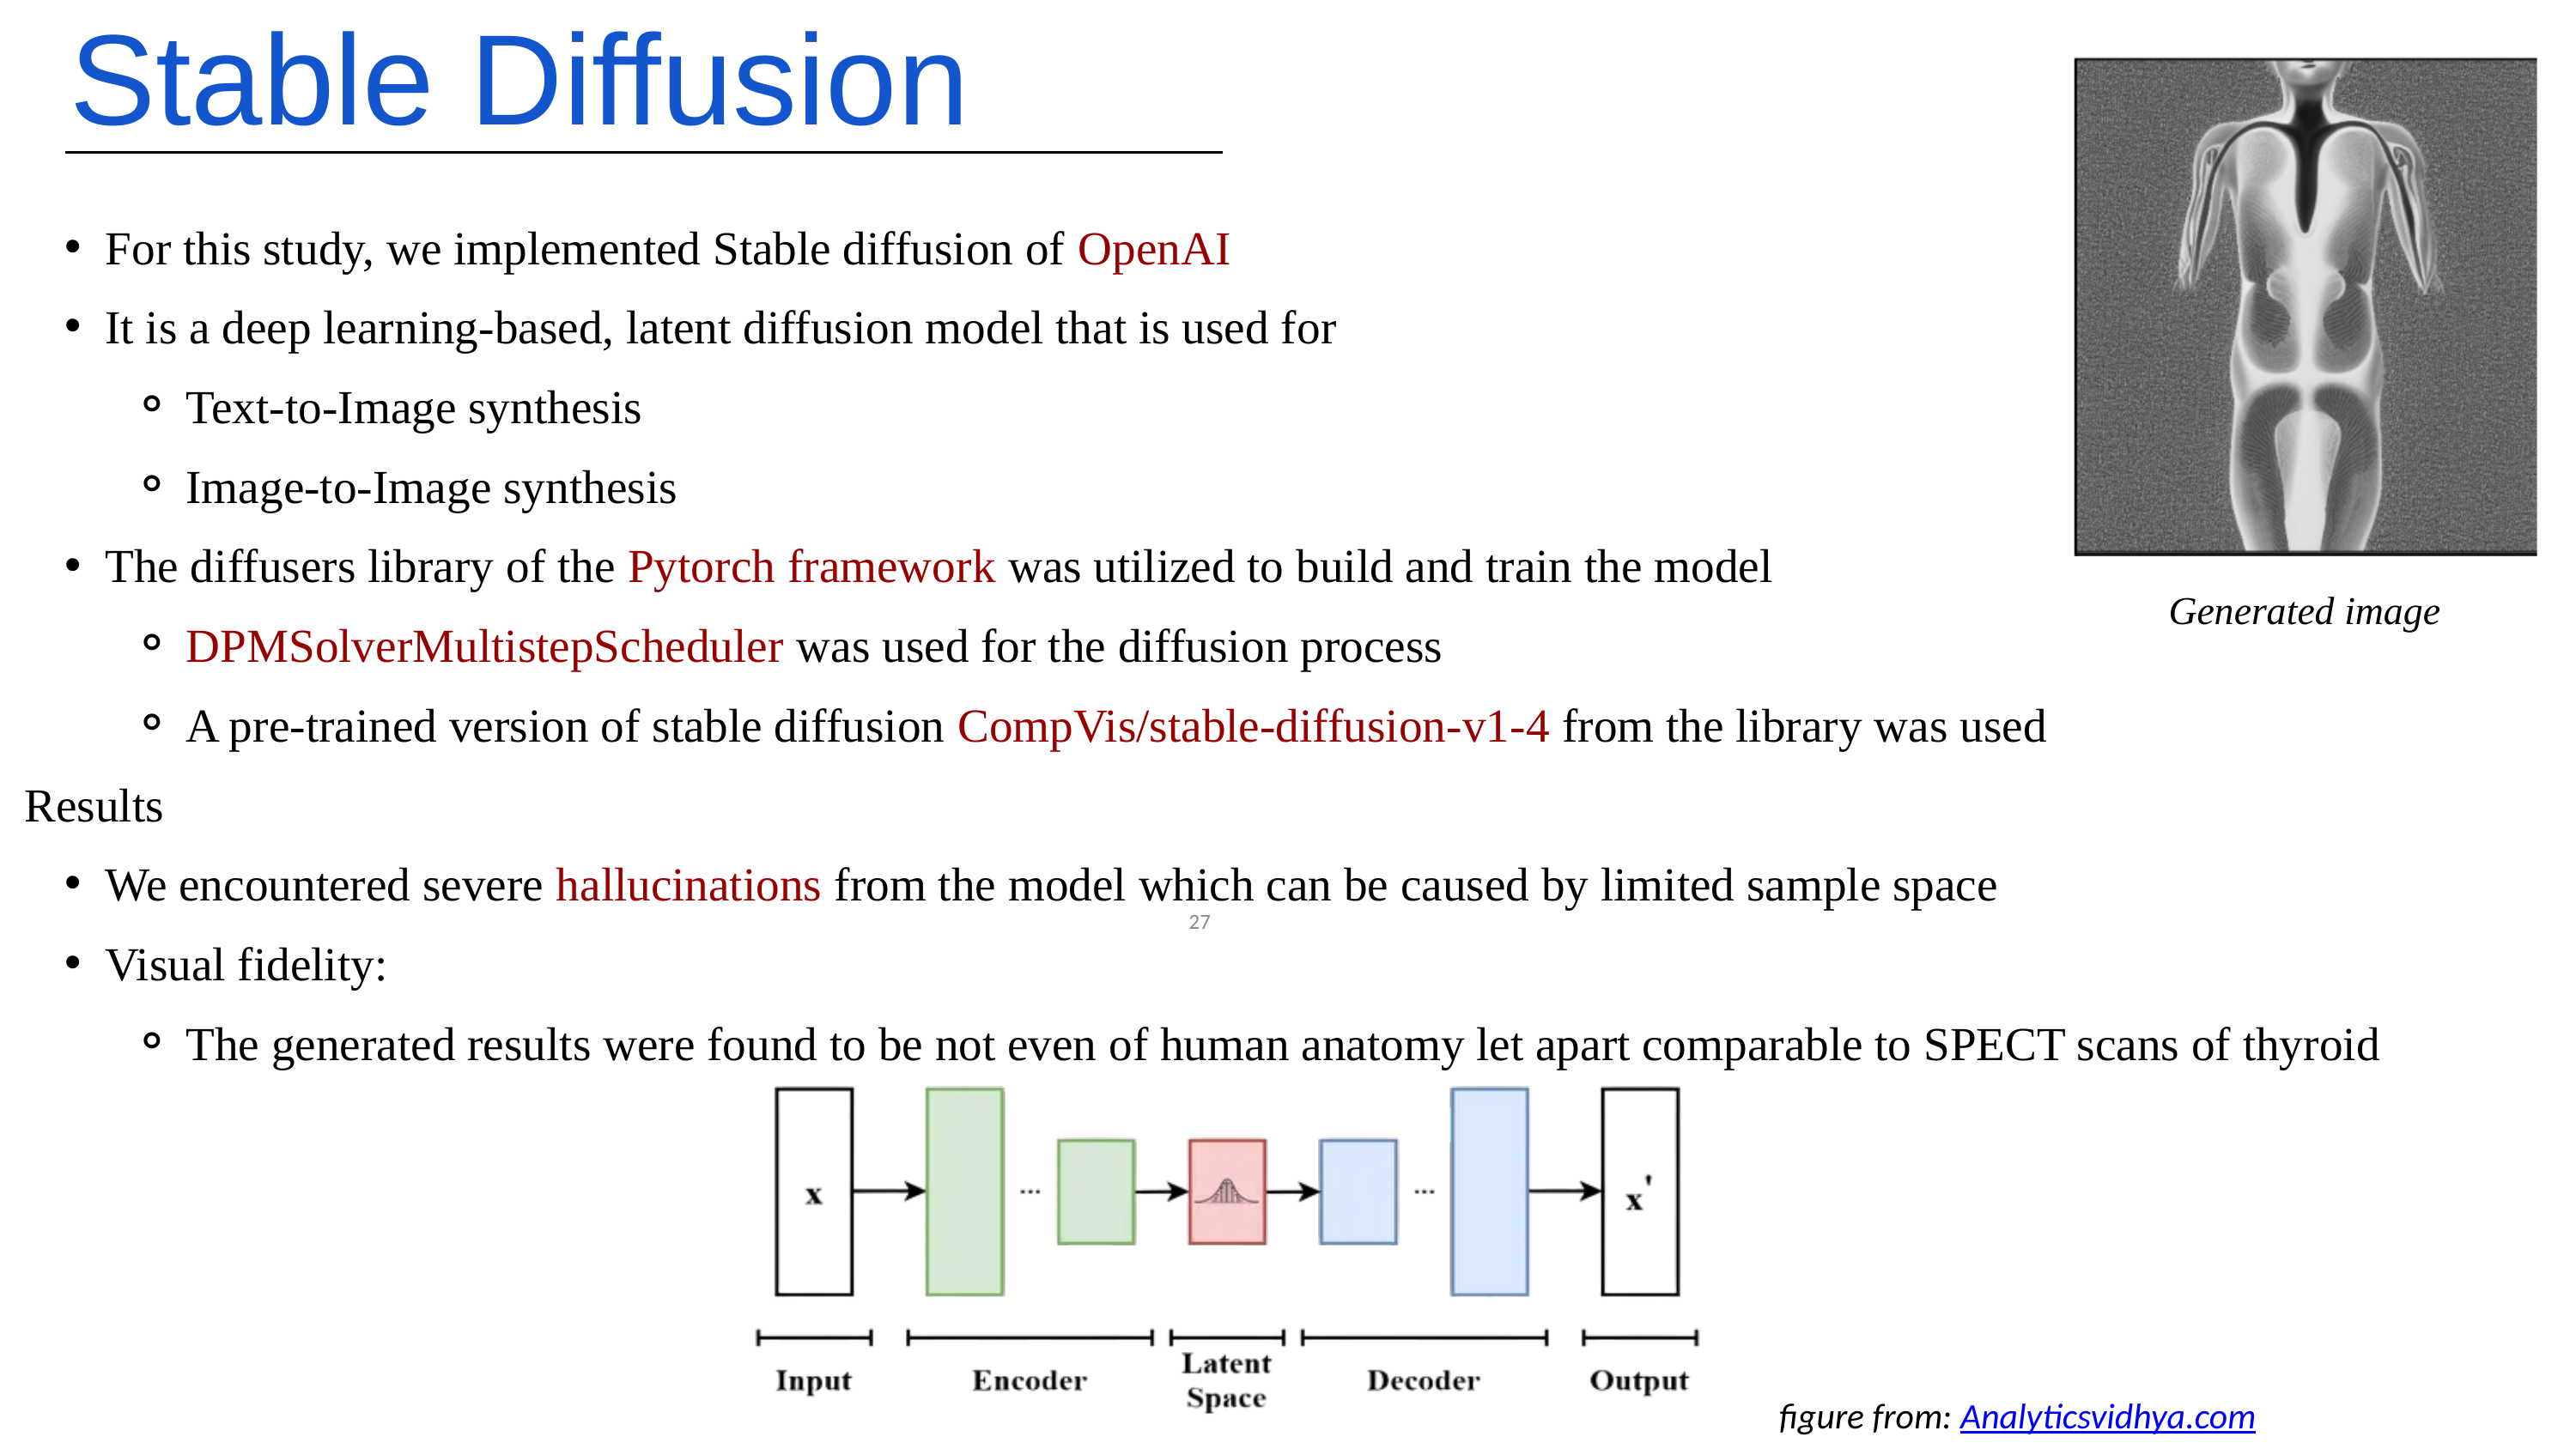

Stable Diffusion

For this study, we implemented Stable diffusion of OpenAI
It is a deep learning-based, latent diffusion model that is used for
Text-to-Image synthesis
Image-to-Image synthesis
The diffusers library of the Pytorch framework was utilized to build and train the model
DPMSolverMultistepScheduler was used for the diffusion process
A pre-trained version of stable diffusion CompVis/stable-diffusion-v1-4 from the library was used
Results
We encountered severe hallucinations from the model which can be caused by limited sample space
Visual fidelity:
The generated results were found to be not even of human anatomy let apart comparable to SPECT scans of thyroid

Generated image
27

figure from: Analyticsvidhya.com